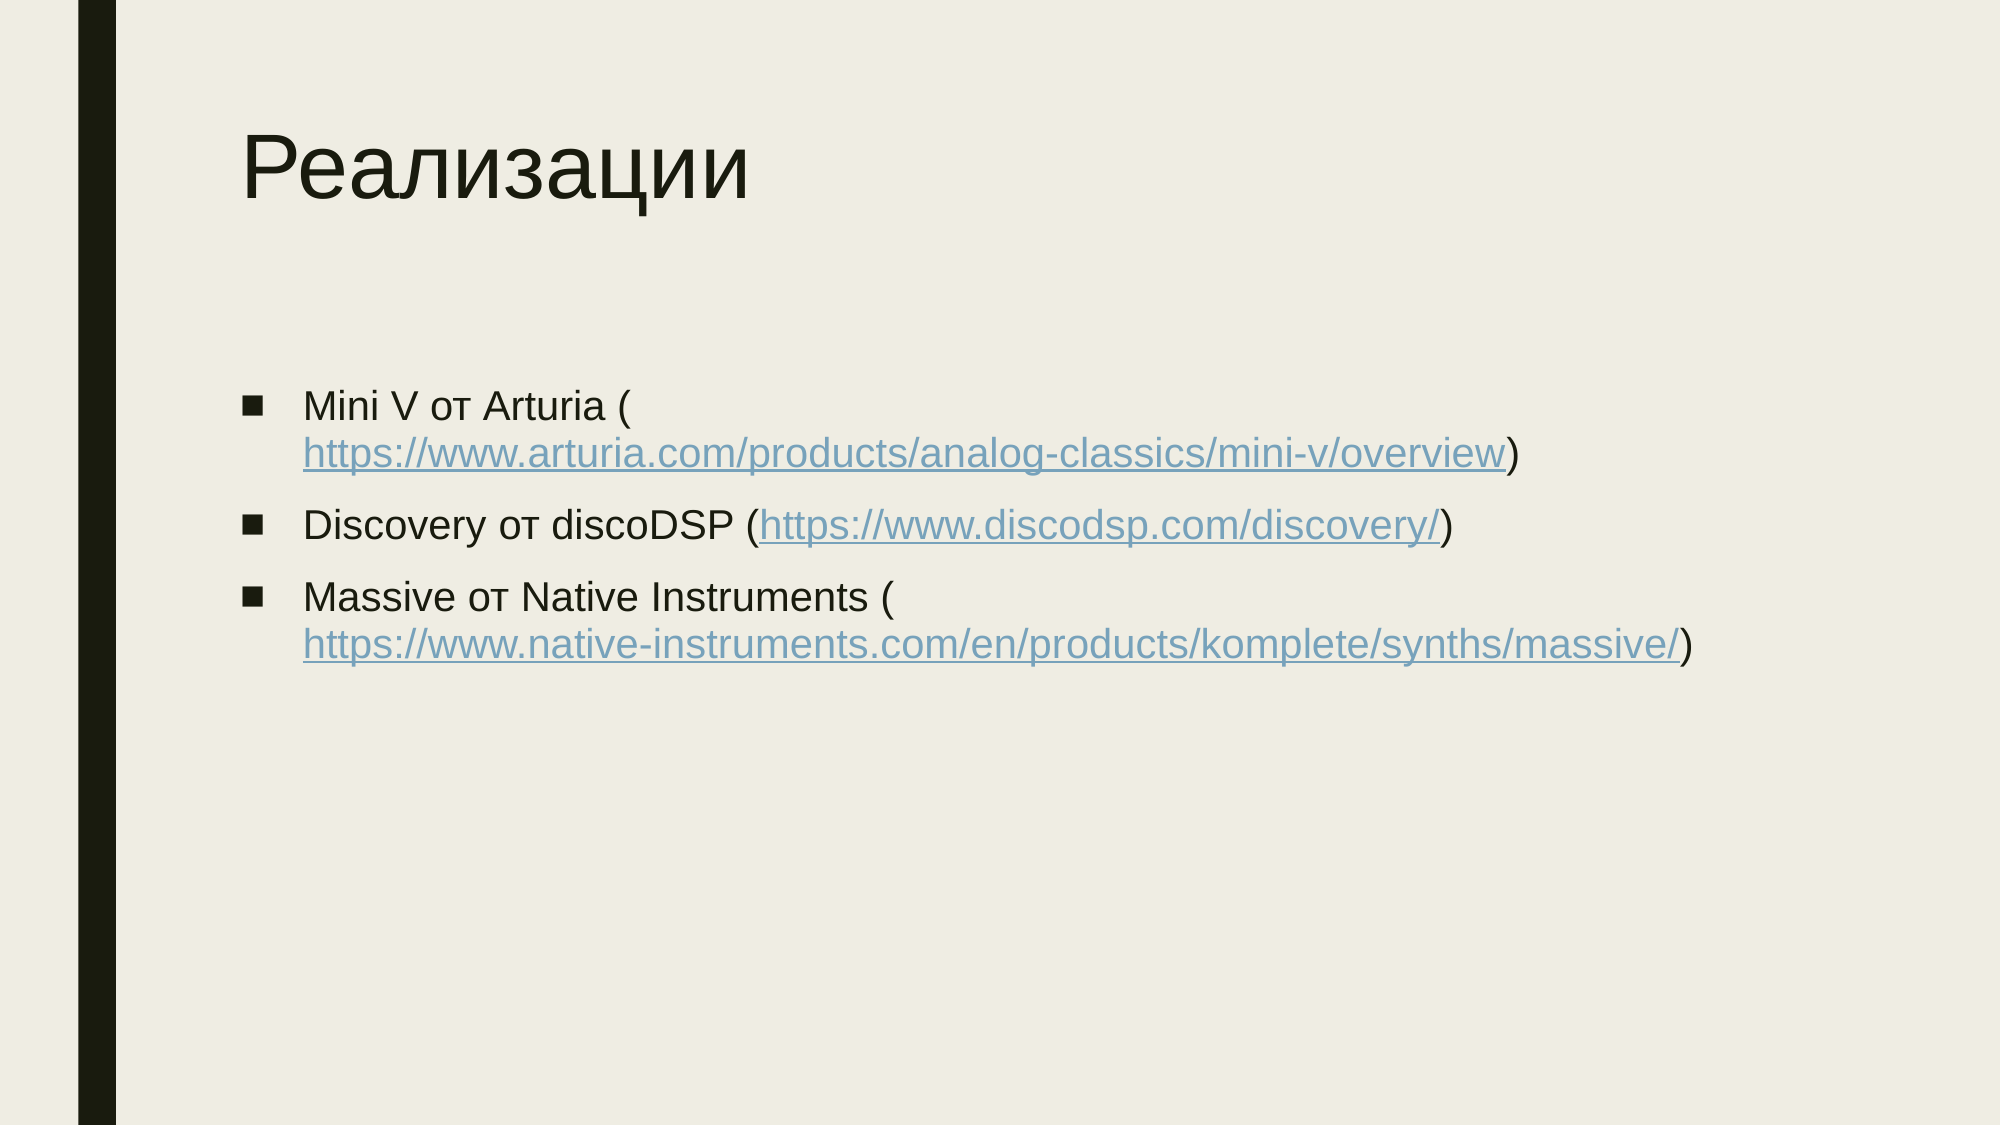

# Реализации
Mini V от Arturia (https://www.arturia.com/products/analog-classics/mini-v/overview)
Discovery от discoDSP (https://www.discodsp.com/discovery/)
Massive от Native Instruments (https://www.native-instruments.com/en/products/komplete/synths/massive/)